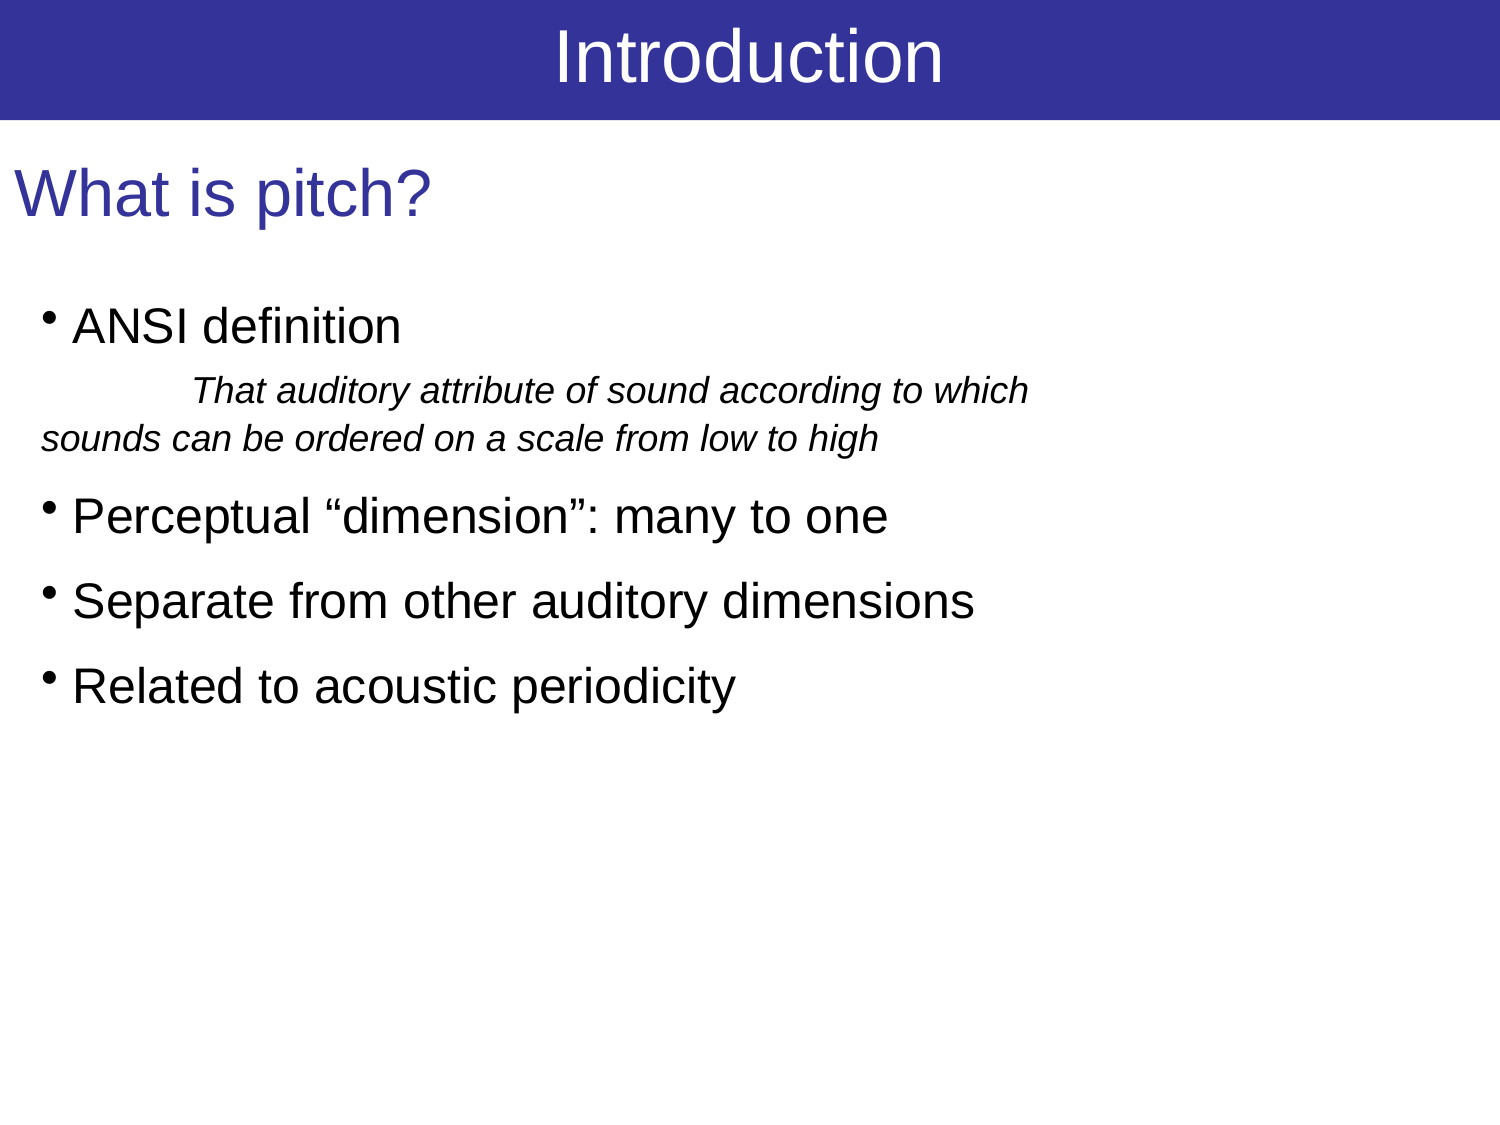

Introduction
What is pitch?
 ANSI definition
	That auditory attribute of sound according to which 	sounds can be ordered on a scale from low to high
 Perceptual “dimension”: many to one
 Separate from other auditory dimensions
 Related to acoustic periodicity